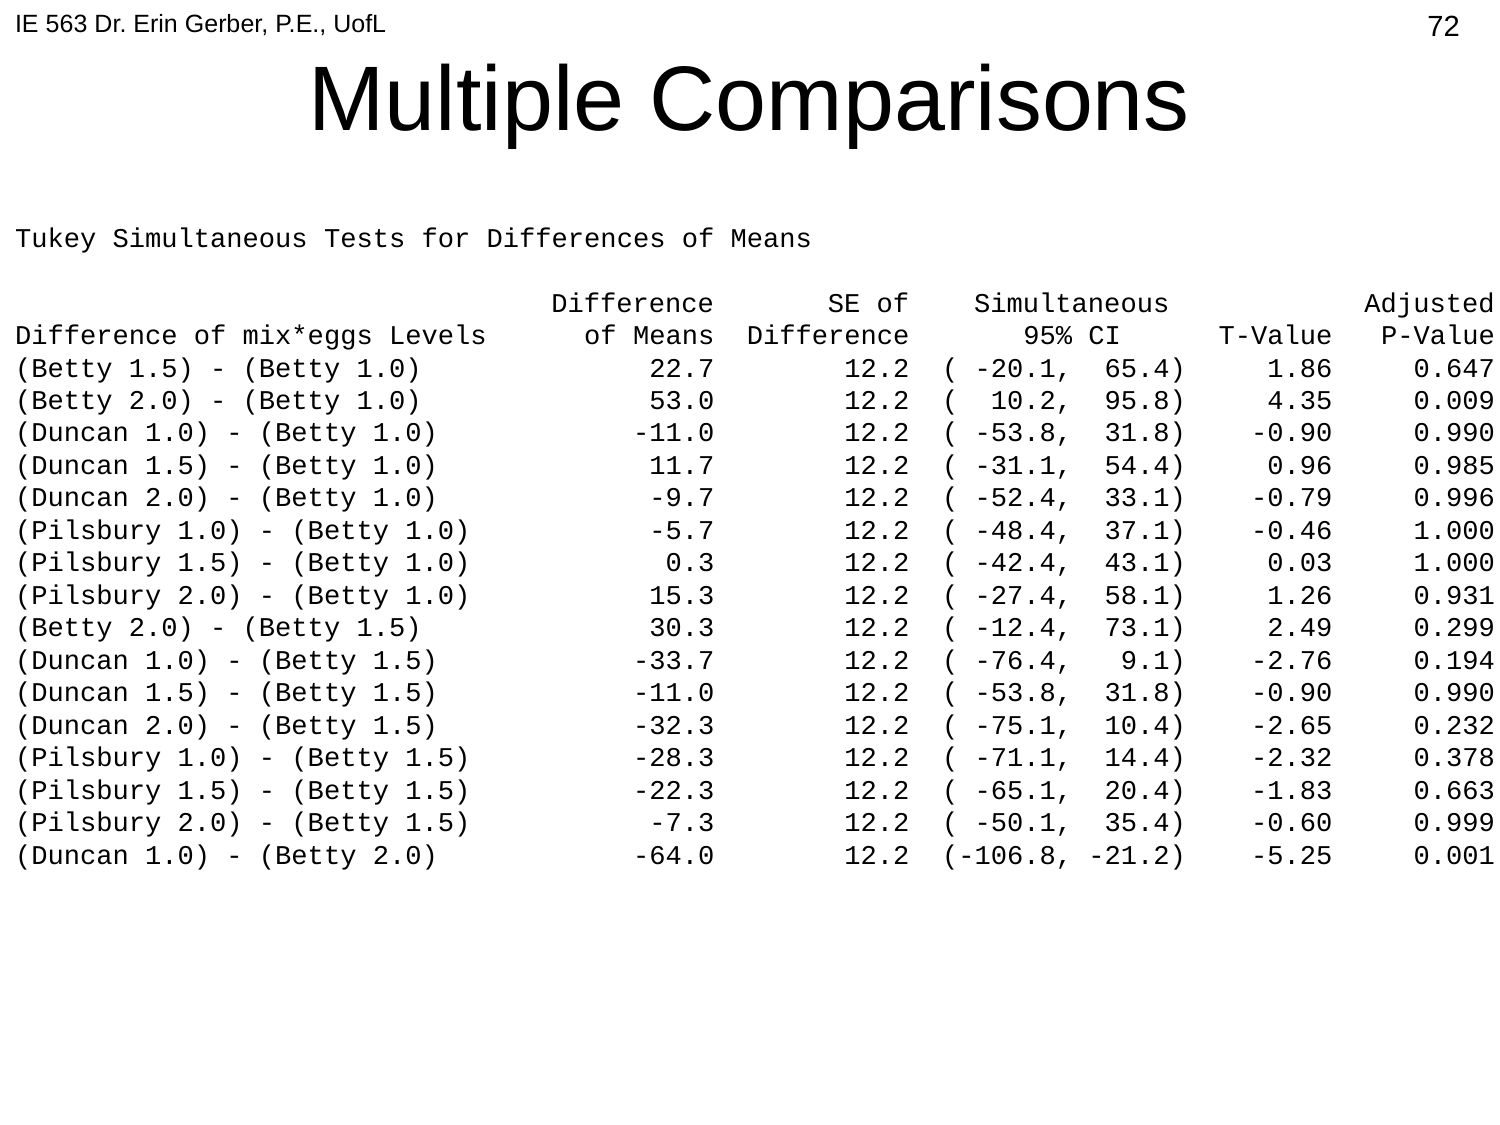

IE 563 Dr. Erin Gerber, P.E., UofL
# Multiple Comparisons
72
Tukey Simultaneous Tests for Differences of Means

                                 Difference       SE of    Simultaneous            Adjusted
Difference of mix*eggs Levels      of Means  Difference       95% CI      T-Value   P-Value
(Betty 1.5) - (Betty 1.0)              22.7        12.2  ( -20.1,  65.4)     1.86     0.647
(Betty 2.0) - (Betty 1.0)              53.0        12.2  (  10.2,  95.8)     4.35     0.009
(Duncan 1.0) - (Betty 1.0)            -11.0        12.2  ( -53.8,  31.8)    -0.90     0.990
(Duncan 1.5) - (Betty 1.0)             11.7        12.2  ( -31.1,  54.4)     0.96     0.985
(Duncan 2.0) - (Betty 1.0)             -9.7        12.2  ( -52.4,  33.1)    -0.79     0.996
(Pilsbury 1.0) - (Betty 1.0)           -5.7        12.2  ( -48.4,  37.1)    -0.46     1.000
(Pilsbury 1.5) - (Betty 1.0)            0.3        12.2  ( -42.4,  43.1)     0.03     1.000
(Pilsbury 2.0) - (Betty 1.0)           15.3        12.2  ( -27.4,  58.1)     1.26     0.931
(Betty 2.0) - (Betty 1.5)              30.3        12.2  ( -12.4,  73.1)     2.49     0.299
(Duncan 1.0) - (Betty 1.5)            -33.7        12.2  ( -76.4,   9.1)    -2.76     0.194
(Duncan 1.5) - (Betty 1.5)            -11.0        12.2  ( -53.8,  31.8)    -0.90     0.990
(Duncan 2.0) - (Betty 1.5)            -32.3        12.2  ( -75.1,  10.4)    -2.65     0.232
(Pilsbury 1.0) - (Betty 1.5)          -28.3        12.2  ( -71.1,  14.4)    -2.32     0.378
(Pilsbury 1.5) - (Betty 1.5)          -22.3        12.2  ( -65.1,  20.4)    -1.83     0.663
(Pilsbury 2.0) - (Betty 1.5)           -7.3        12.2  ( -50.1,  35.4)    -0.60     0.999
(Duncan 1.0) - (Betty 2.0)            -64.0        12.2  (-106.8, -21.2)    -5.25     0.001